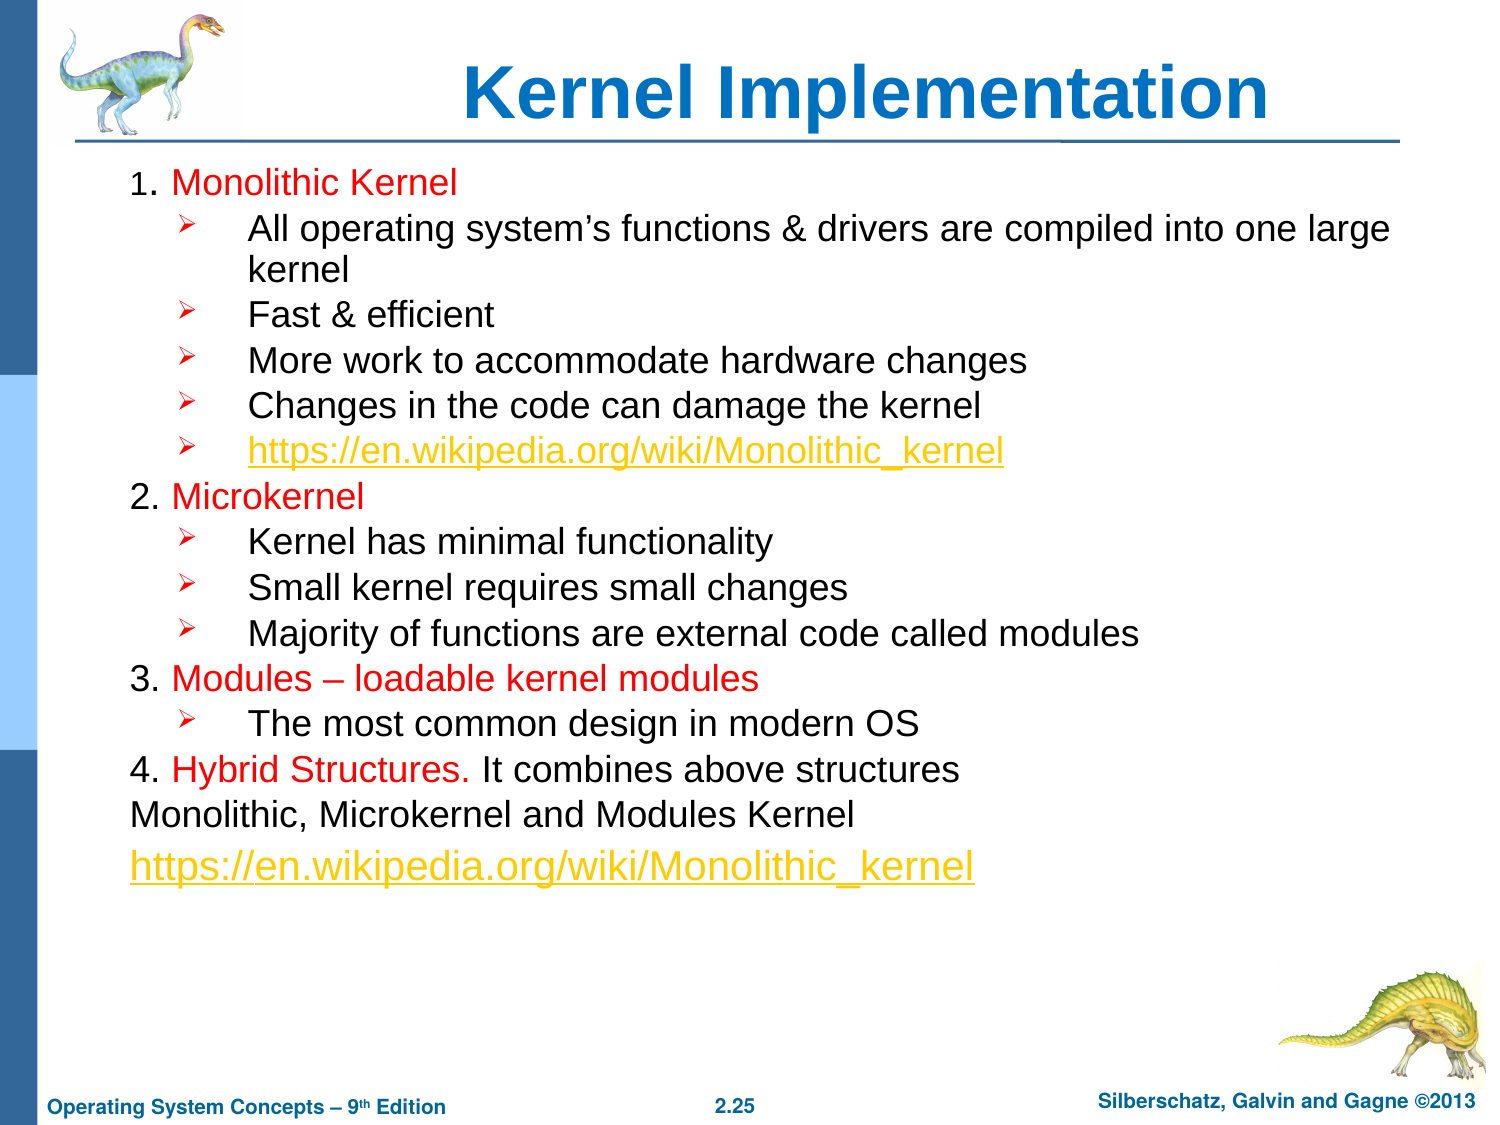

Kernel Implementation
1. Monolithic Kernel
All operating system’s functions & drivers are compiled into one large kernel
Fast & efficient
More work to accommodate hardware changes
Changes in the code can damage the kernel
https://en.wikipedia.org/wiki/Monolithic_kernel
2. Microkernel
Kernel has minimal functionality
Small kernel requires small changes
Majority of functions are external code called modules
3. Modules – loadable kernel modules
The most common design in modern OS
4. Hybrid Structures. It combines above structures
Monolithic, Microkernel and Modules Kernel
https://en.wikipedia.org/wiki/Monolithic_kernel